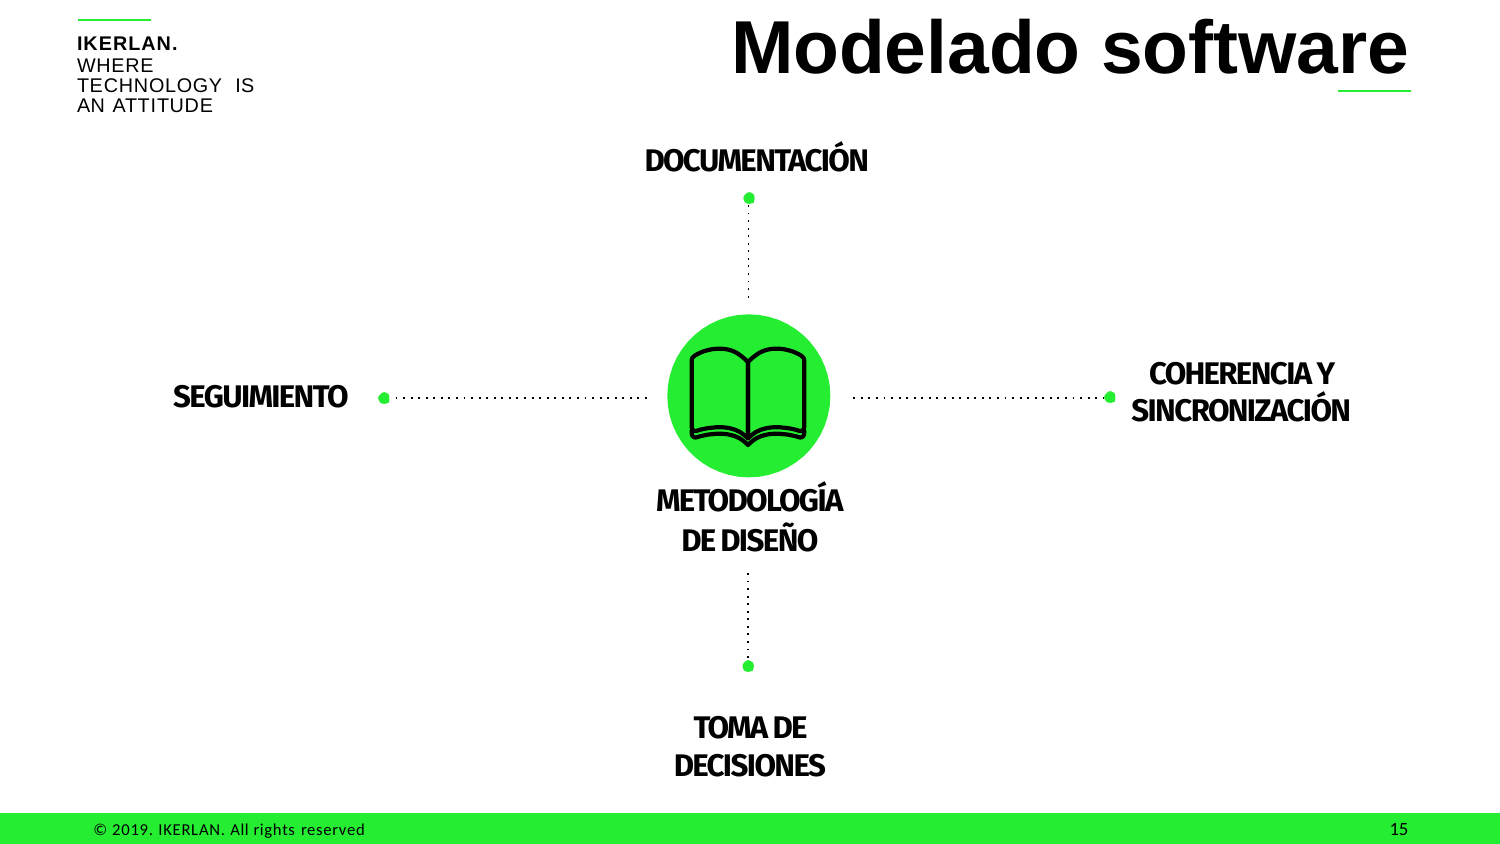

# Modelado software
DOCUMENTACIÓN

METODOLOGÍA
DE DISEÑO
COHERENCIA Y SINCRONIZACIÓN
SEGUIMIENTO

TOMA DE DECISIONES
15